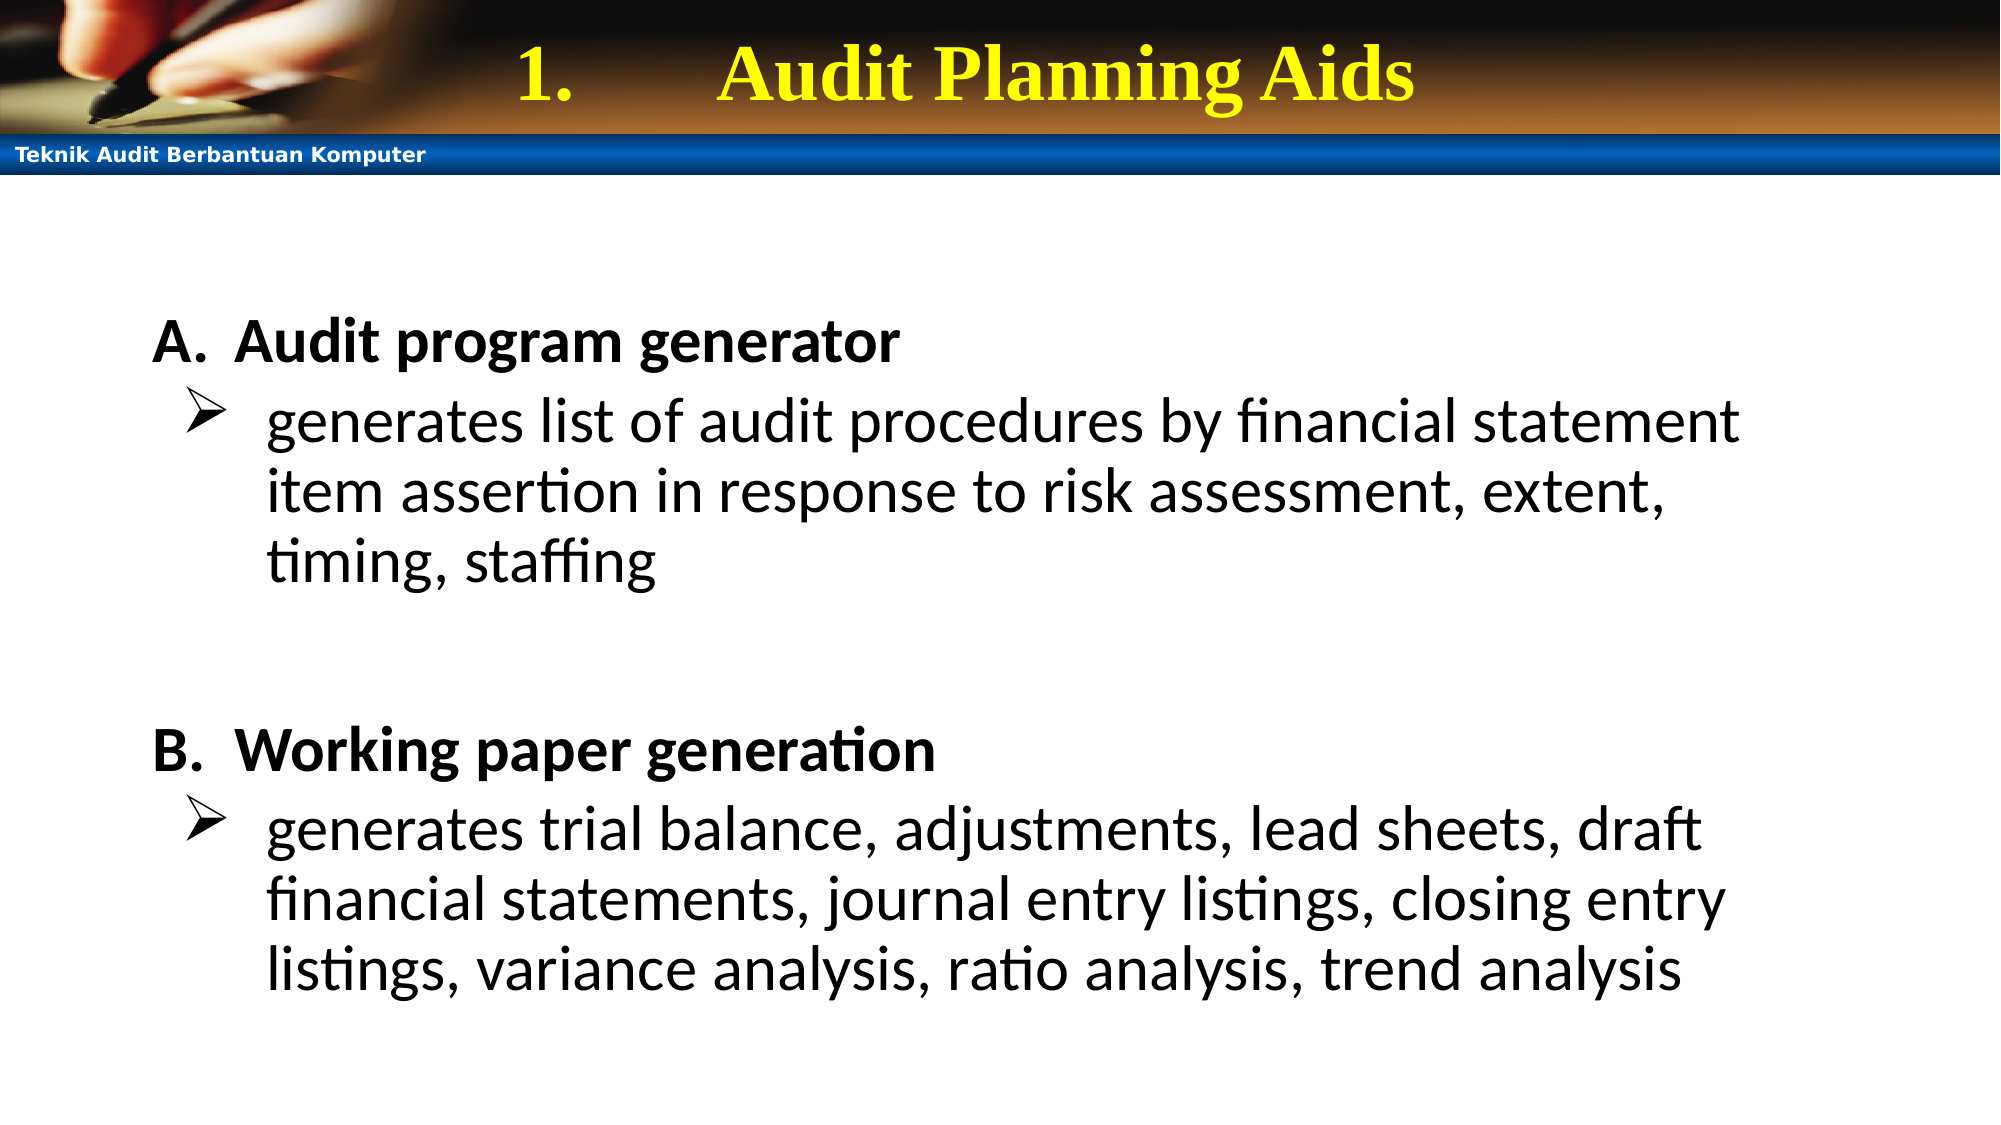

# Audit Planning Aids
Audit program generator
generates list of audit procedures by financial statement item assertion in response to risk assessment, extent, timing, staffing

Working paper generation
generates trial balance, adjustments, lead sheets, draft financial statements, journal entry listings, closing entry listings, variance analysis, ratio analysis, trend analysis